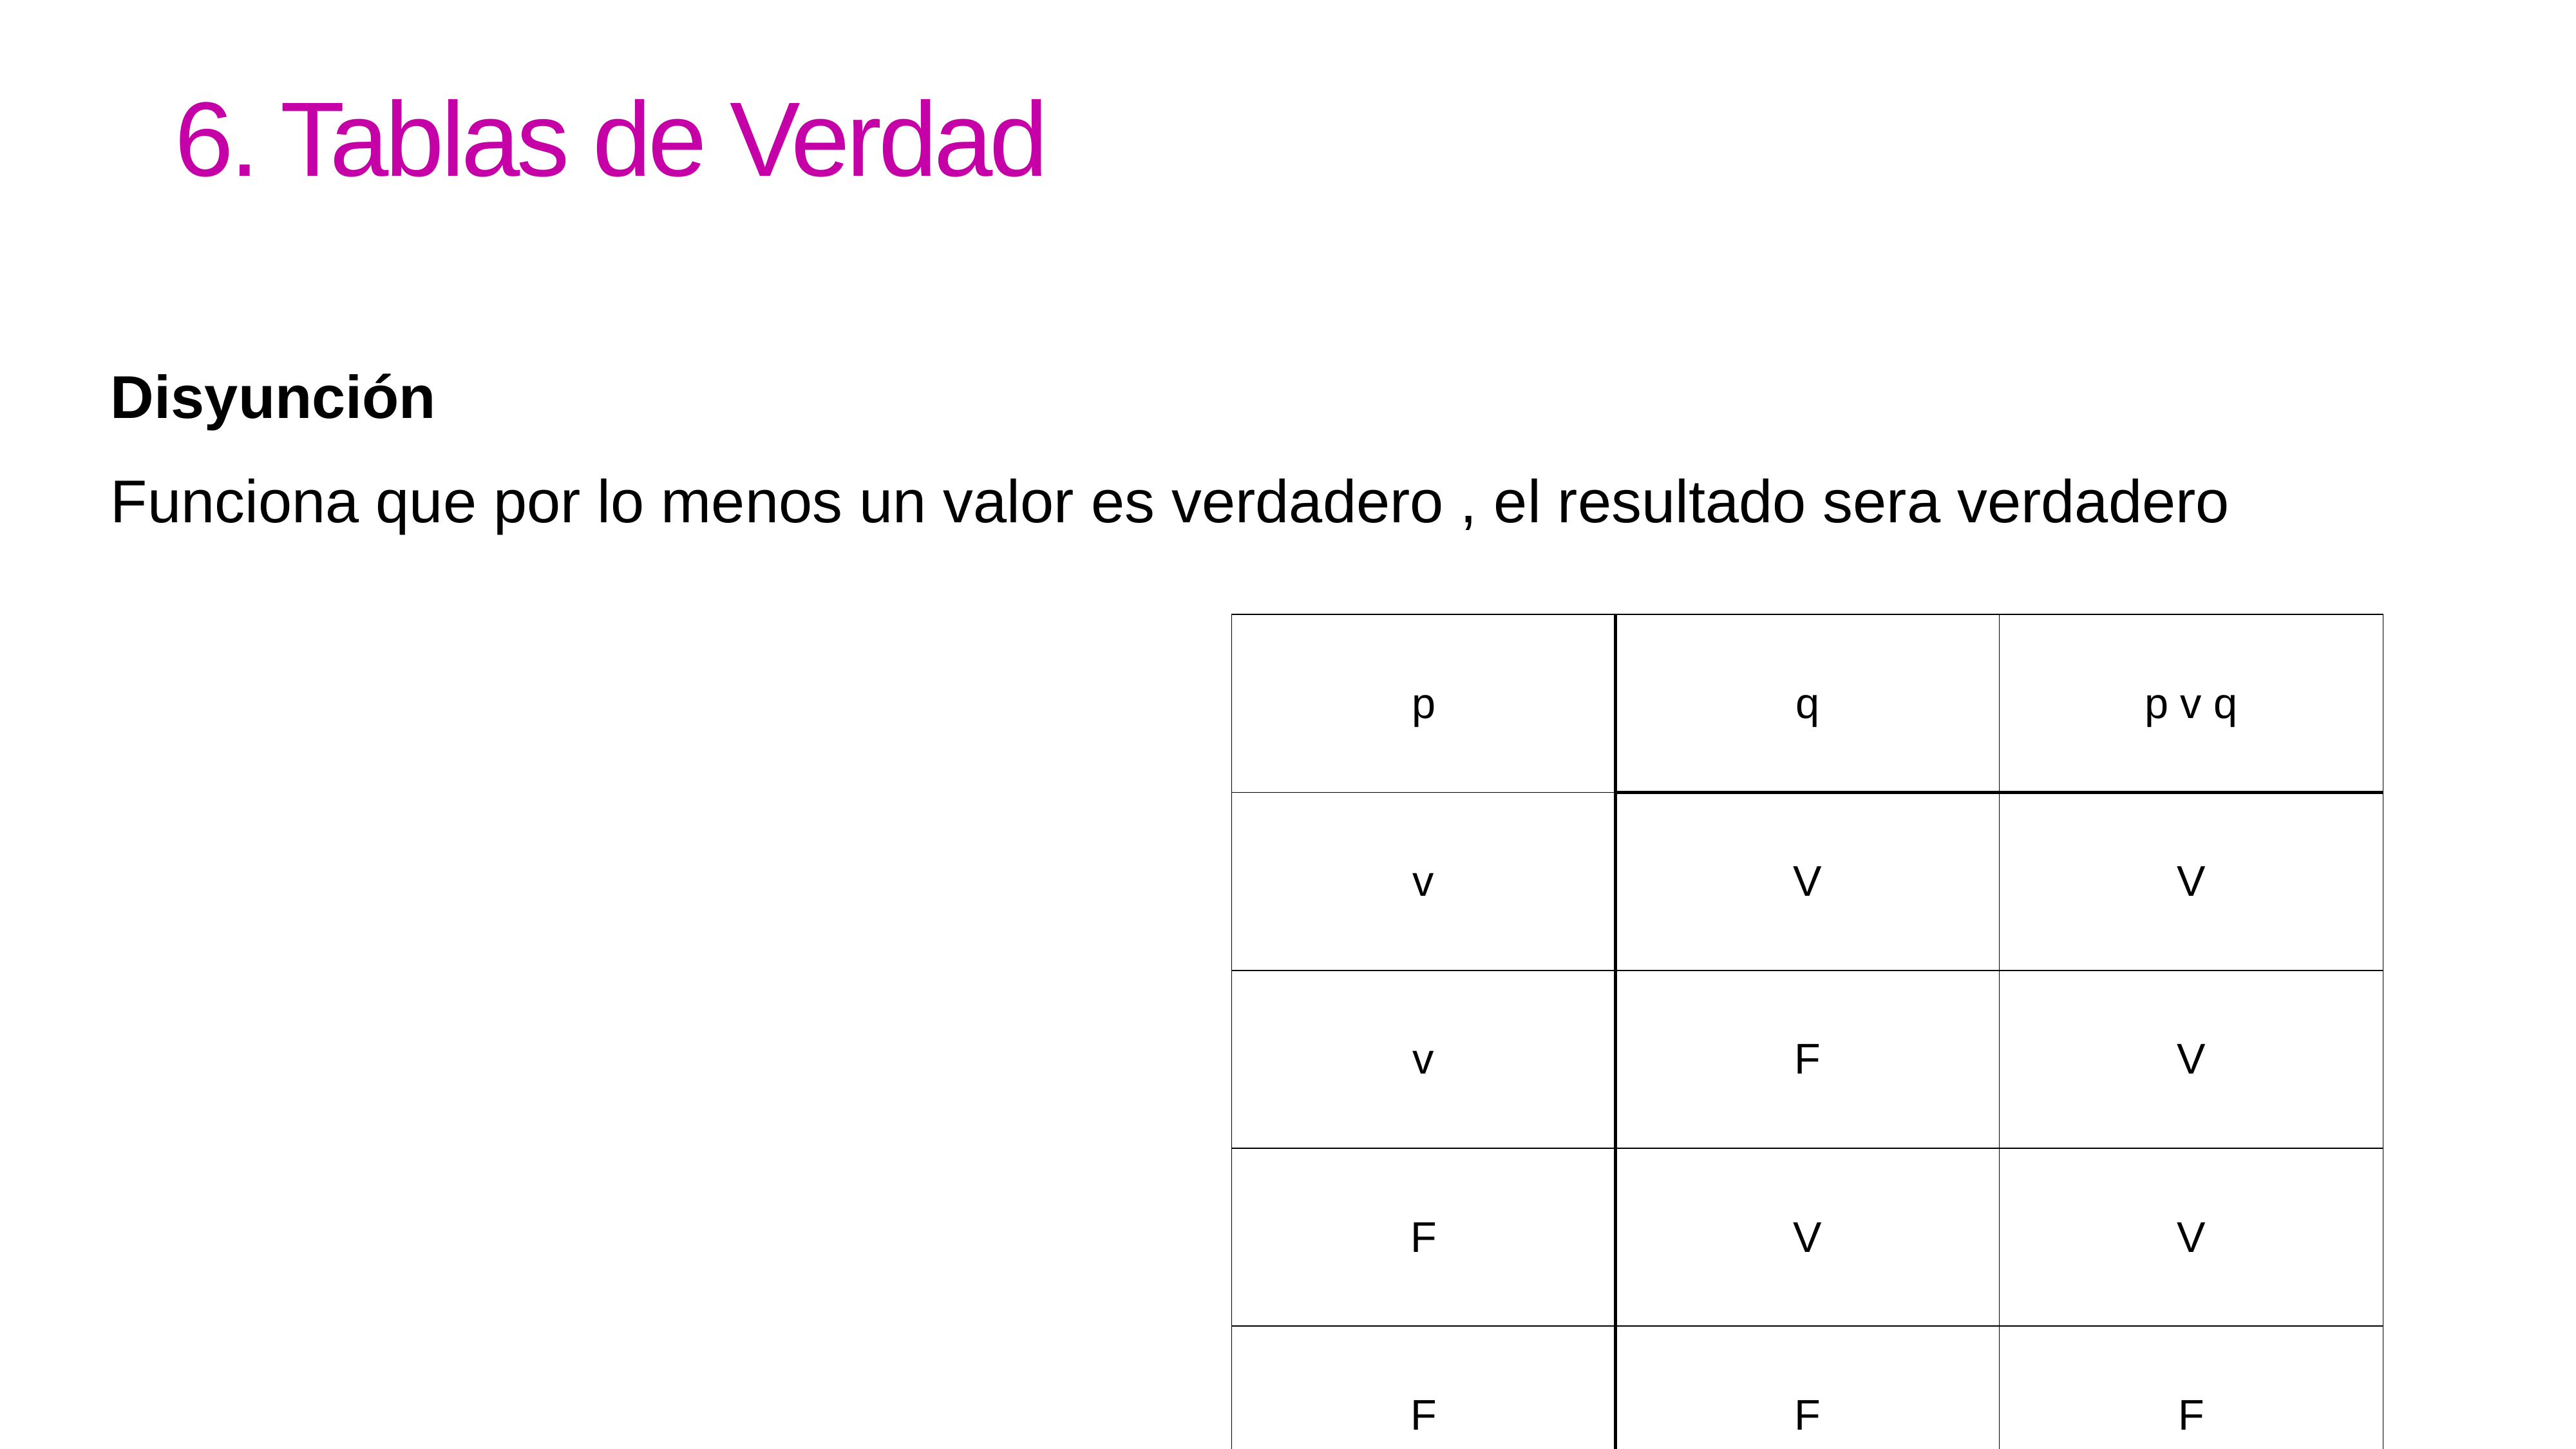

6. Tablas de Verdad
Disyunción
Funciona que por lo menos un valor es verdadero , el resultado sera verdadero
| p | q | p v q |
| --- | --- | --- |
| v | V | V |
| v | F | V |
| F | V | V |
| F | F | F |